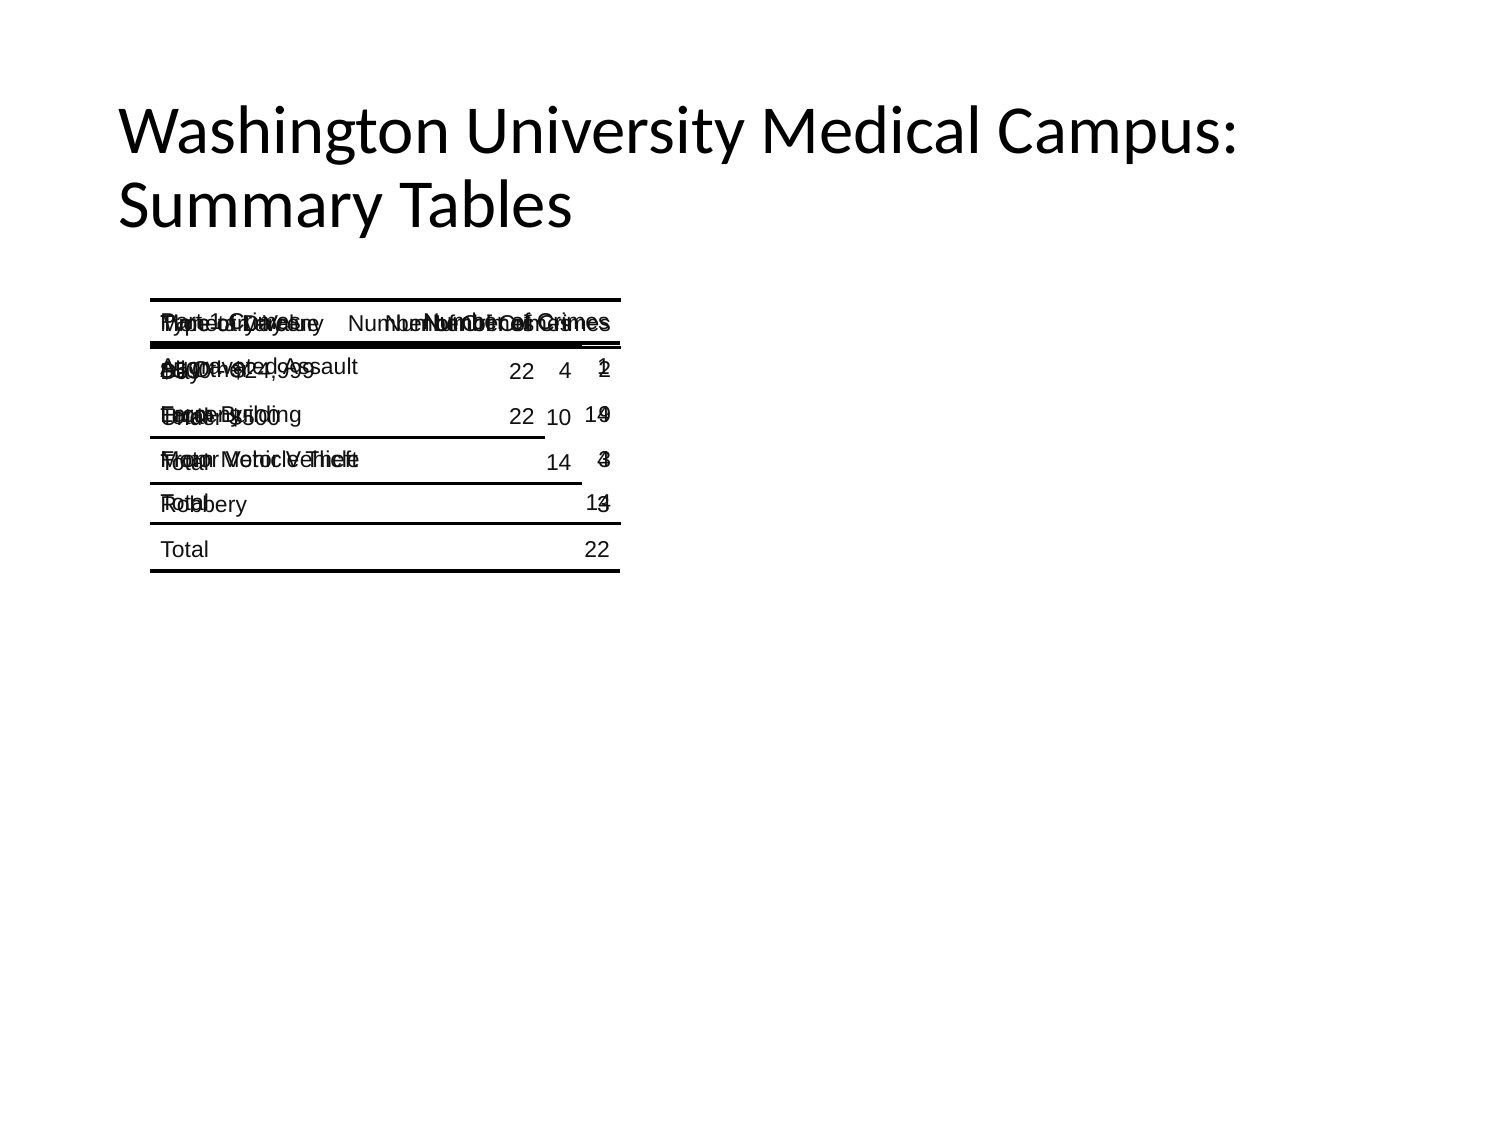

# Washington University Medical Campus: Summary Tables
| Part 1 Crimes | Number of Crimes |
| --- | --- |
| Aggravated Assault | 1 |
| Larceny | 14 |
| Motor Vehicle Theft | 4 |
| Robbery | 3 |
| Total | 22 |
| Time of Day | Number of Crimes |
| --- | --- |
| Day | 22 |
| Total | 22 |
| Type of Larceny | Number of Crimes |
| --- | --- |
| All Other | 2 |
| From Building | 9 |
| From Motor Vehicle | 3 |
| Total | 14 |
| Monetary Value | Number of Crimes |
| --- | --- |
| $500 - $24,999 | 4 |
| Under $500 | 10 |
| Total | 14 |